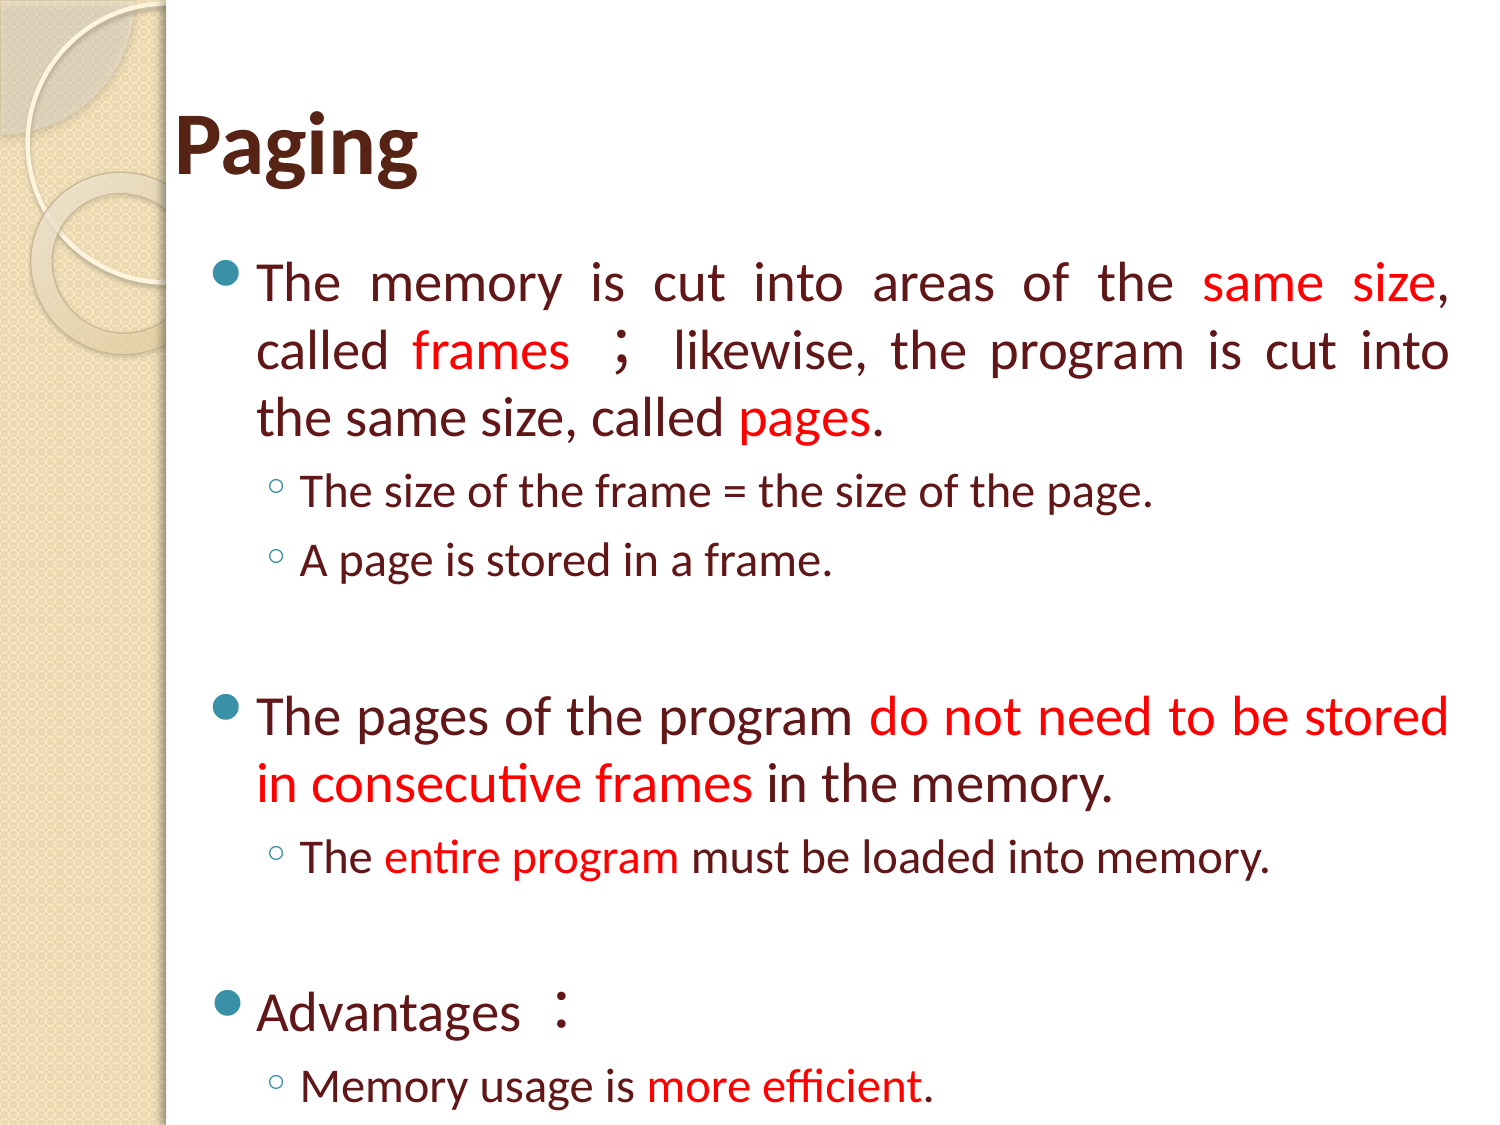

# Paging
The memory is cut into areas of the same size, called frames；likewise, the program is cut into the same size, called pages.
The size of the frame = the size of the page.
A page is stored in a frame.

The pages of the program do not need to be stored in consecutive frames in the memory.
The entire program must be loaded into memory.

Advantages：
Memory usage is more efficient.